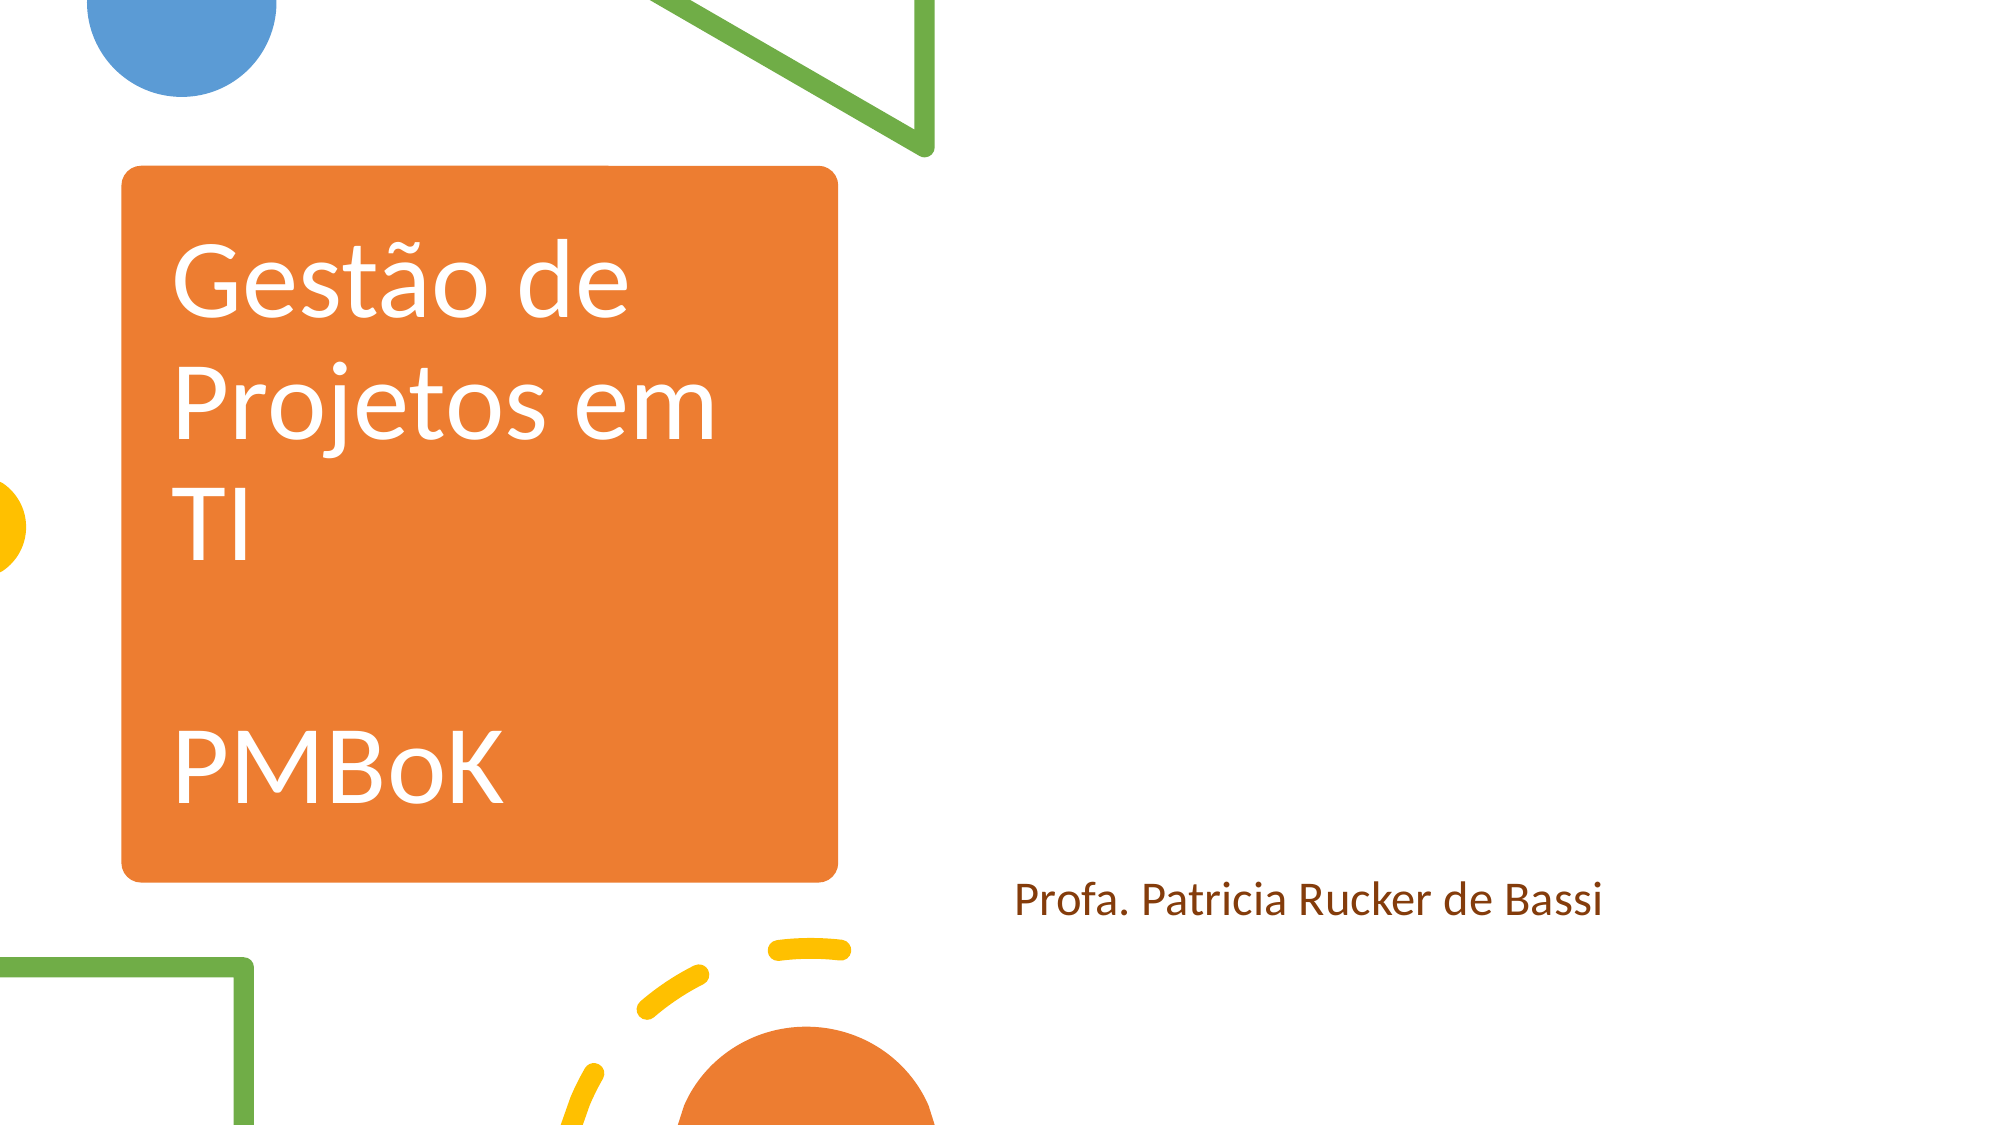

Profa. Patricia Rucker de Bassi

# Gestão de Projetos em TI PMBoK